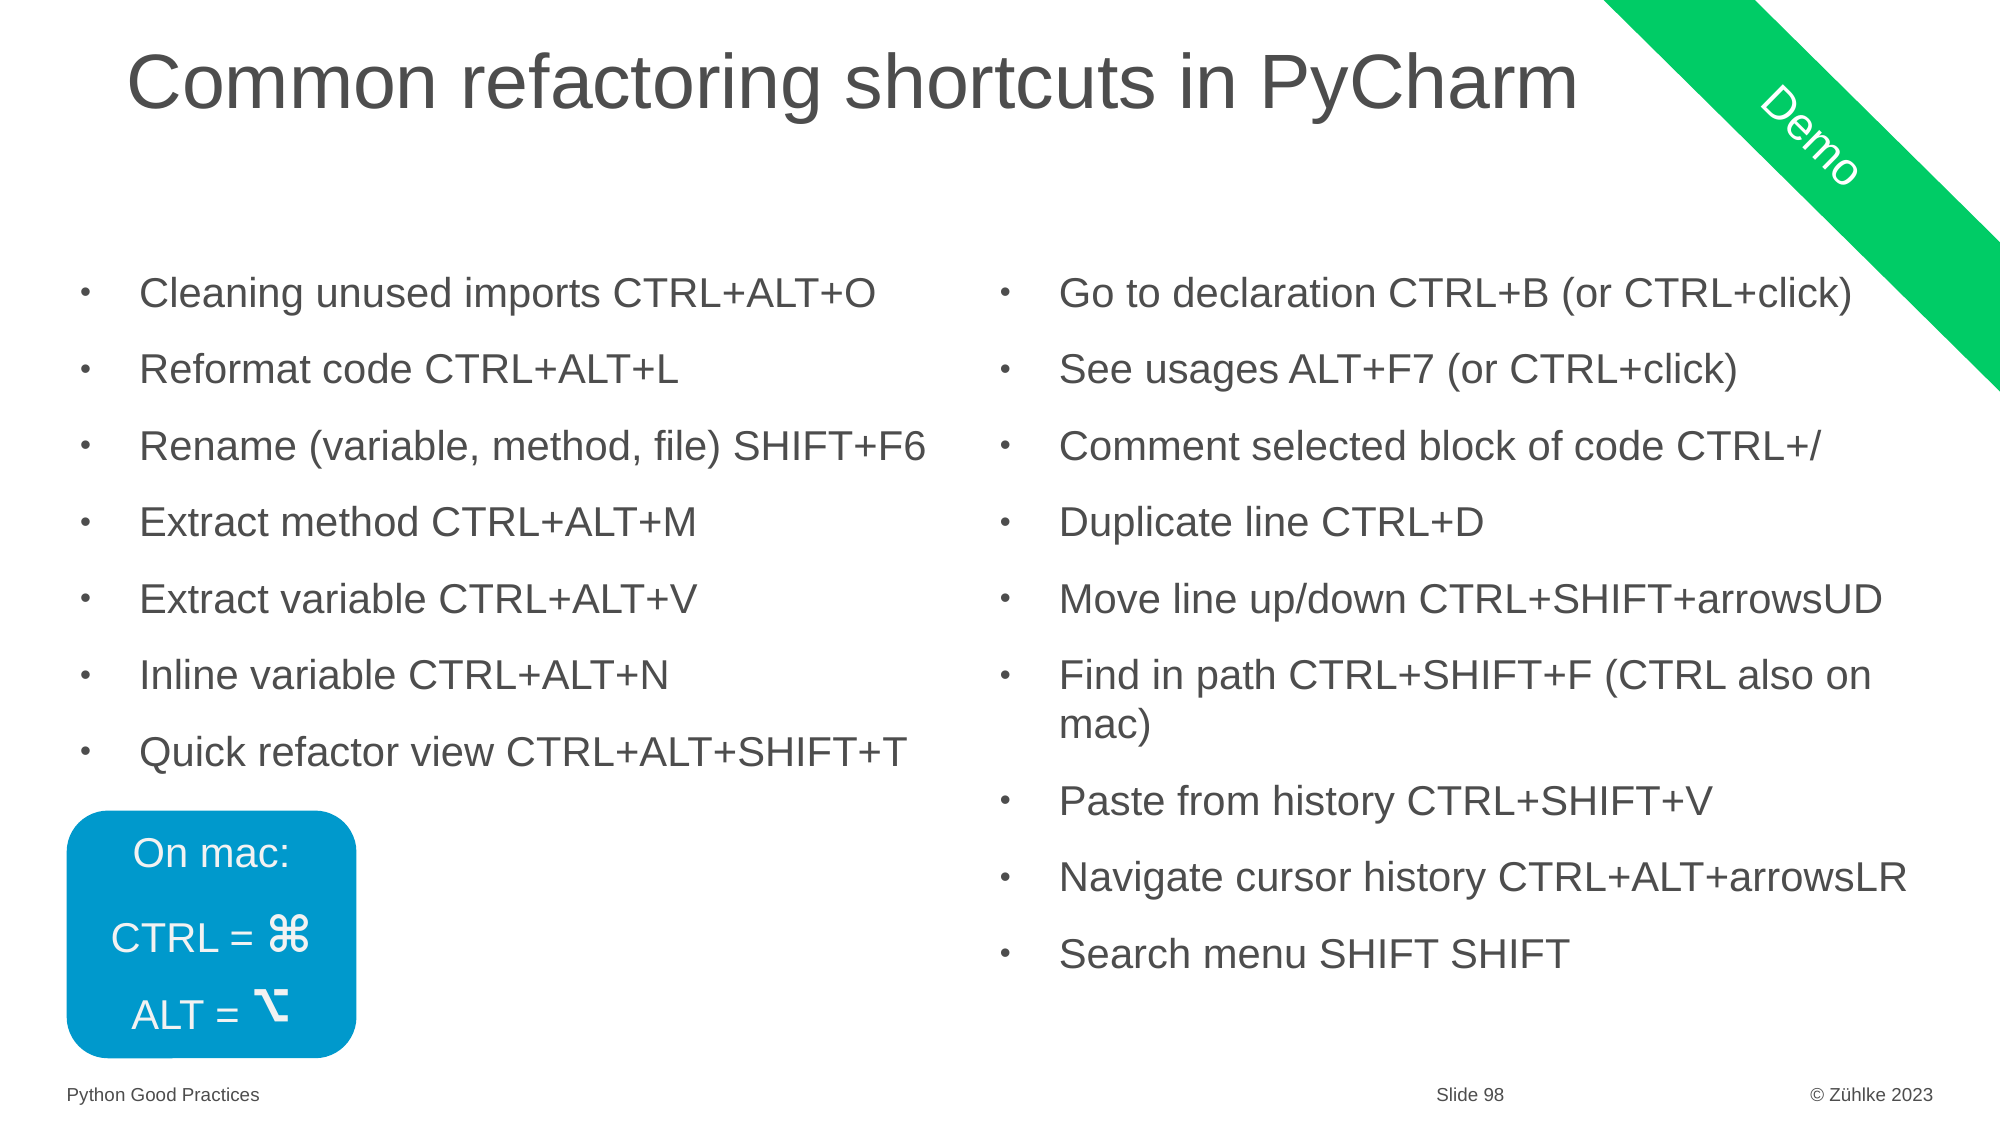

# Common refactoring shortcuts in PyCharm
Demo
Cleaning unused imports CTRL+ALT+O
Reformat code CTRL+ALT+L
Rename (variable, method, file) SHIFT+F6
Extract method CTRL+ALT+M
Extract variable CTRL+ALT+V
Inline variable CTRL+ALT+N
Quick refactor view CTRL+ALT+SHIFT+T

Go to declaration CTRL+B (or CTRL+click)
See usages ALT+F7 (or CTRL+click)
Comment selected block of code CTRL+/
Duplicate line CTRL+D
Move line up/down CTRL+SHIFT+arrowsUD
Find in path CTRL+SHIFT+F (CTRL also on mac)
Paste from history CTRL+SHIFT+V
Navigate cursor history CTRL+ALT+arrowsLR
Search menu SHIFT SHIFT
On mac:

CTRL = ⌘
ALT = ⌥